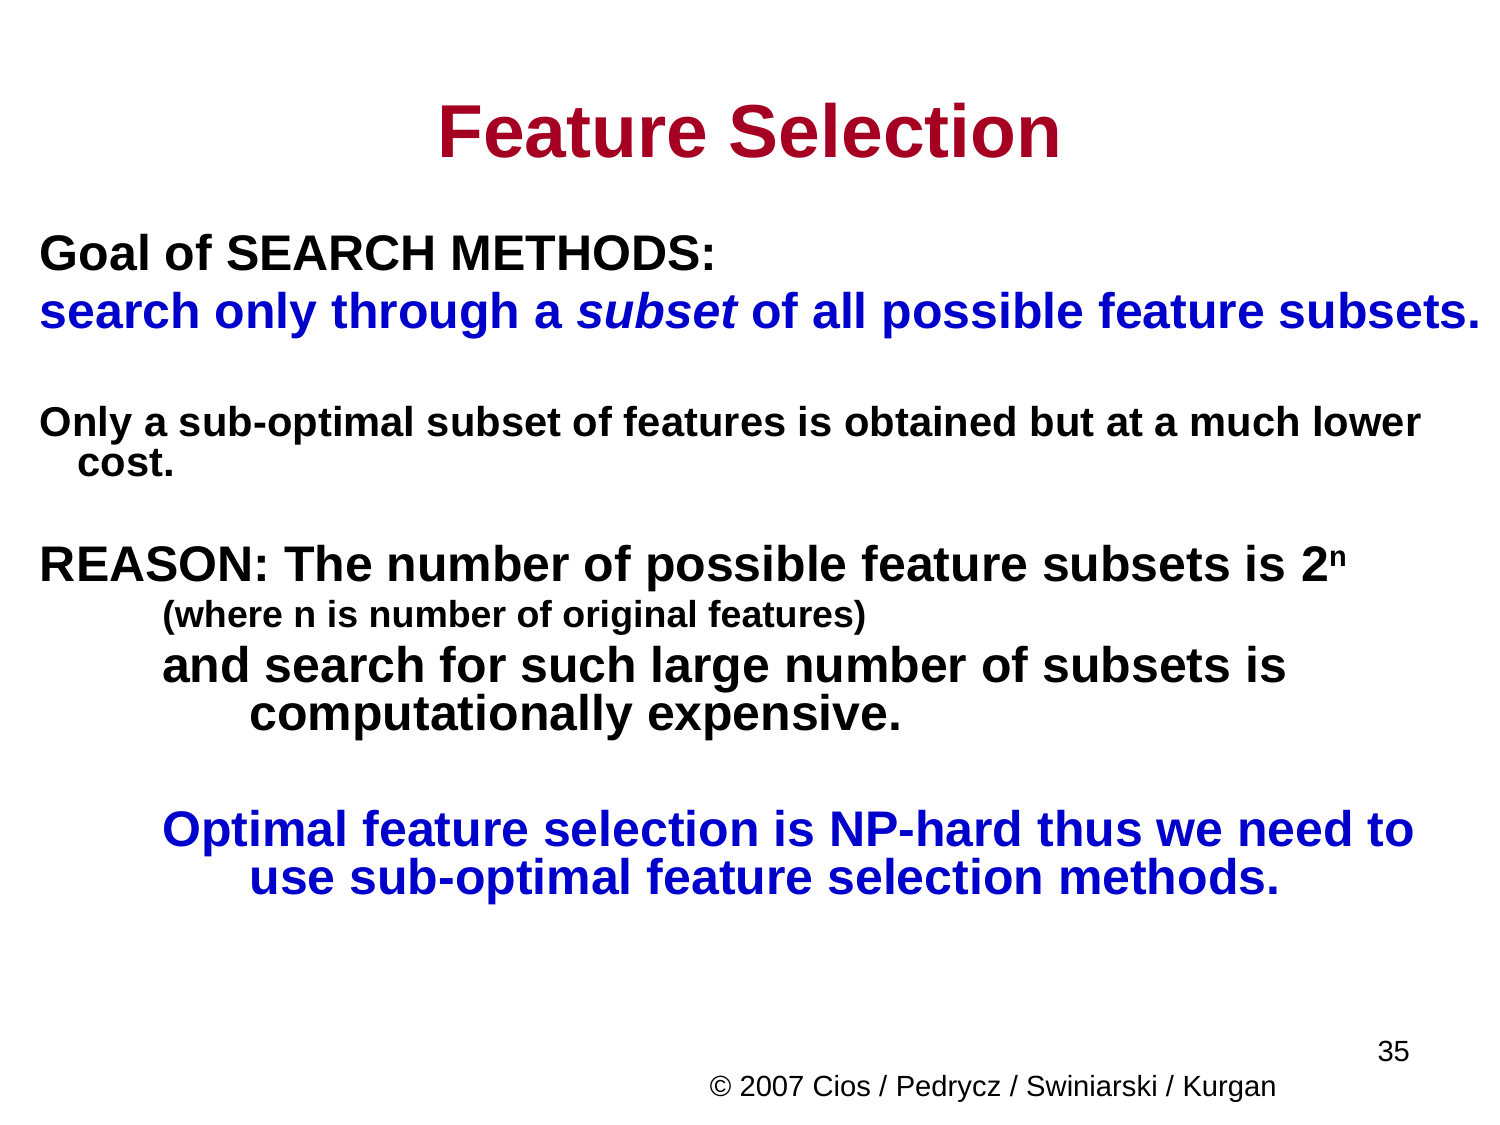

# Feature Selection
Goal of SEARCH METHODS:
search only through a subset of all possible feature subsets.

Only a sub-optimal subset of features is obtained but at a much lower cost.

REASON: The number of possible feature subsets is 2n
(where n is number of original features)
and search for such large number of subsets is computationally expensive.

Optimal feature selection is NP-hard thus we need to use sub-optimal feature selection methods.

© 2007 Cios / Pedrycz / Swiniarski / Kurgan
	35